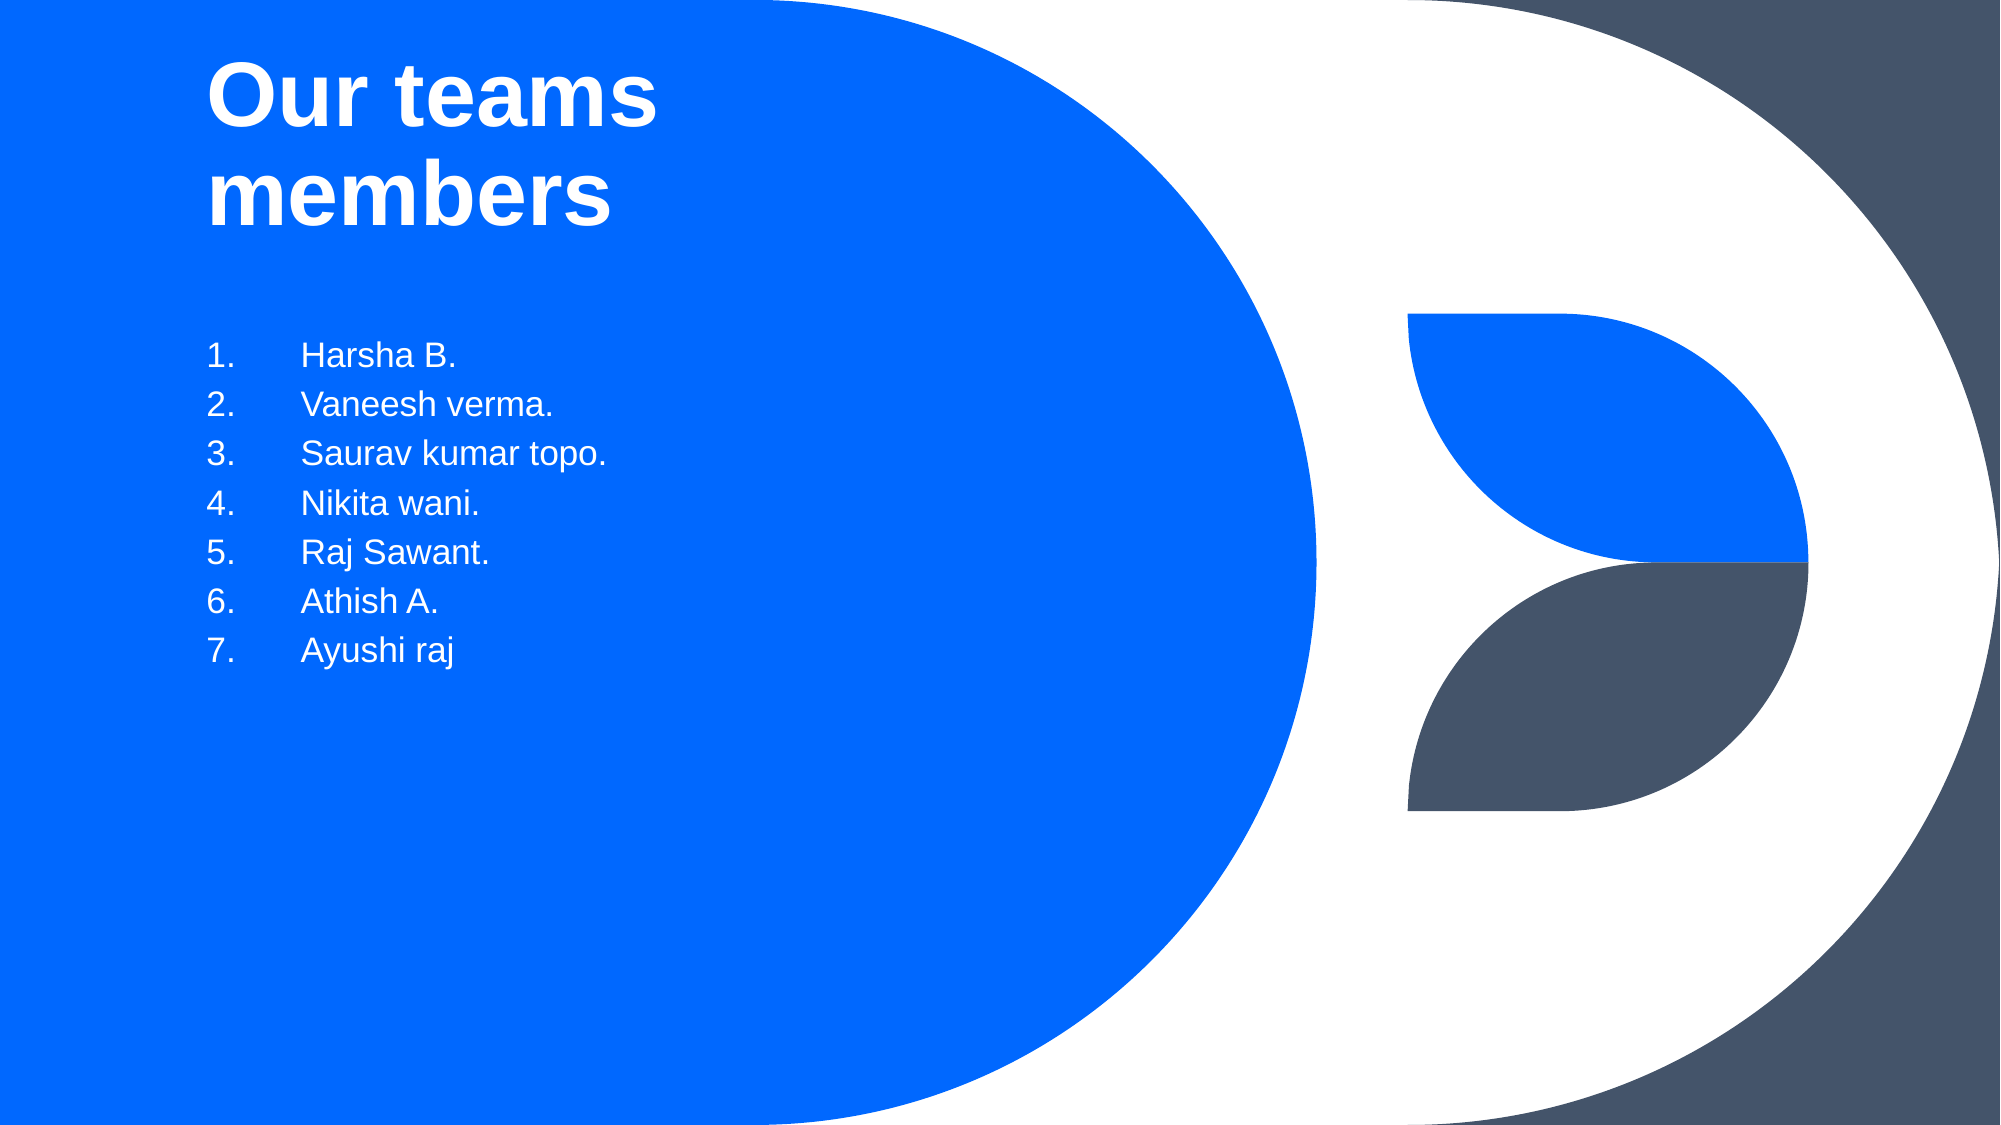

# Our teams members
Harsha B.
Vaneesh verma.
Saurav kumar topo.
Nikita wani.
Raj Sawant.
Athish A.
Ayushi raj